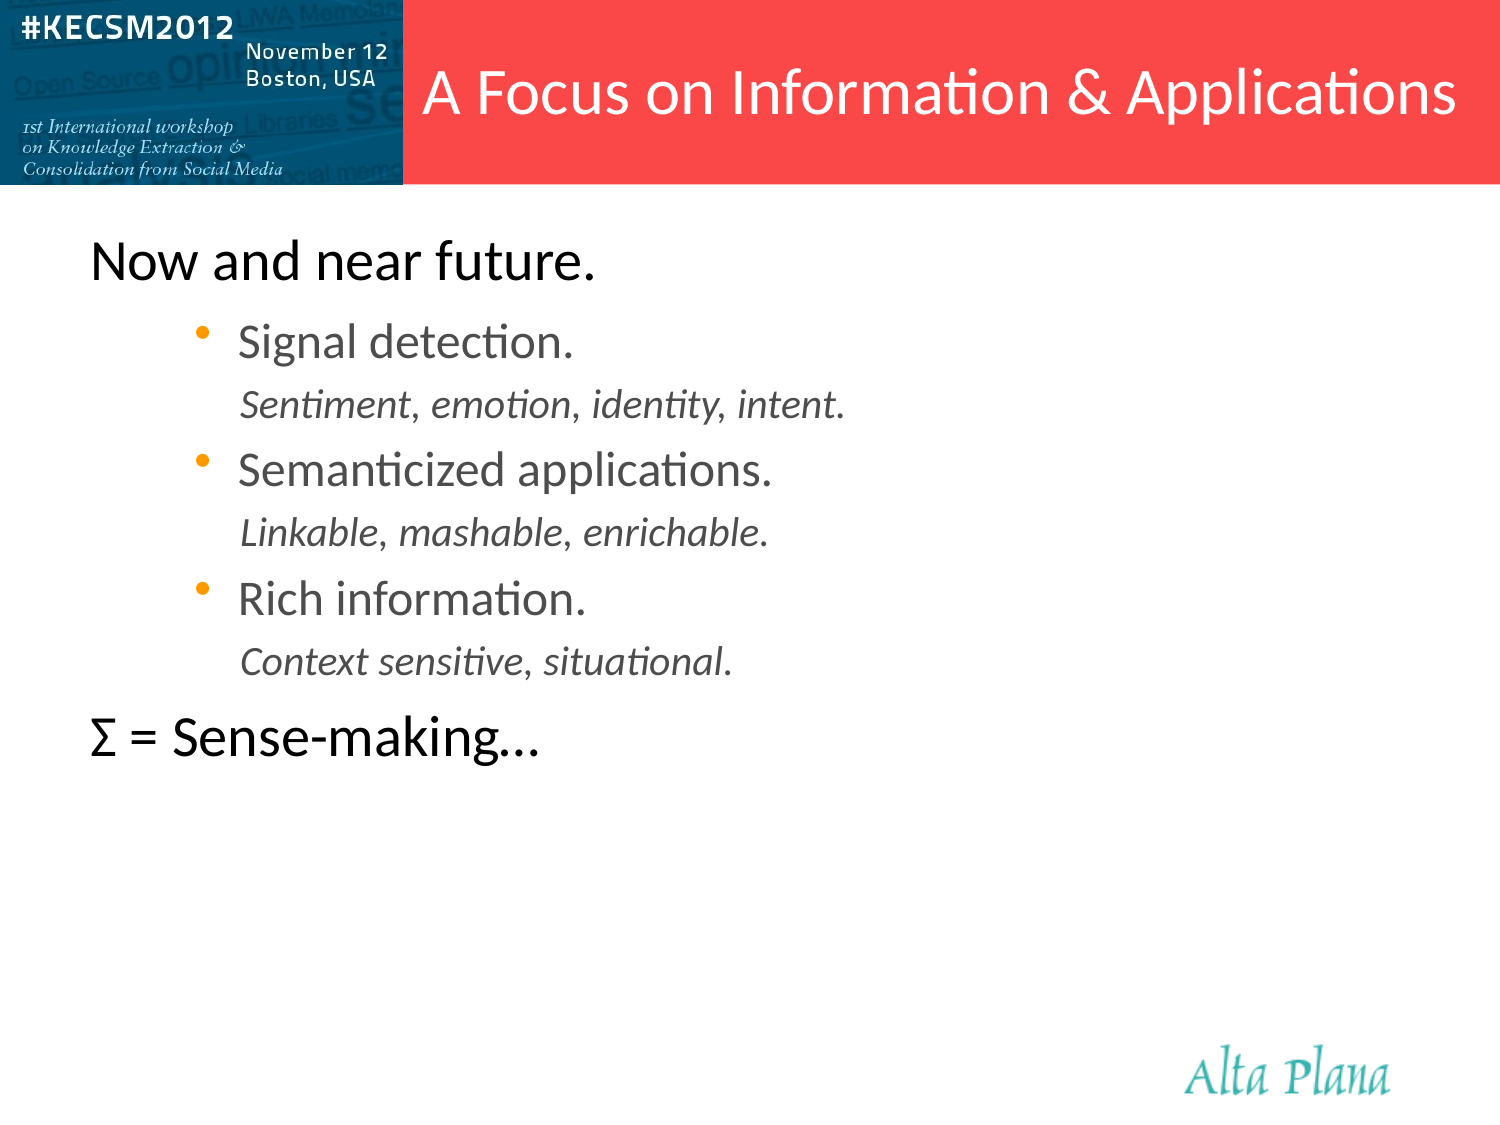

# A Focus on Information & Applications
Now and near future.
Signal detection.
Sentiment, emotion, identity, intent.
Semanticized applications.
Linkable, mashable, enrichable.
Rich information.
Context sensitive, situational.
Σ = Sense-making…